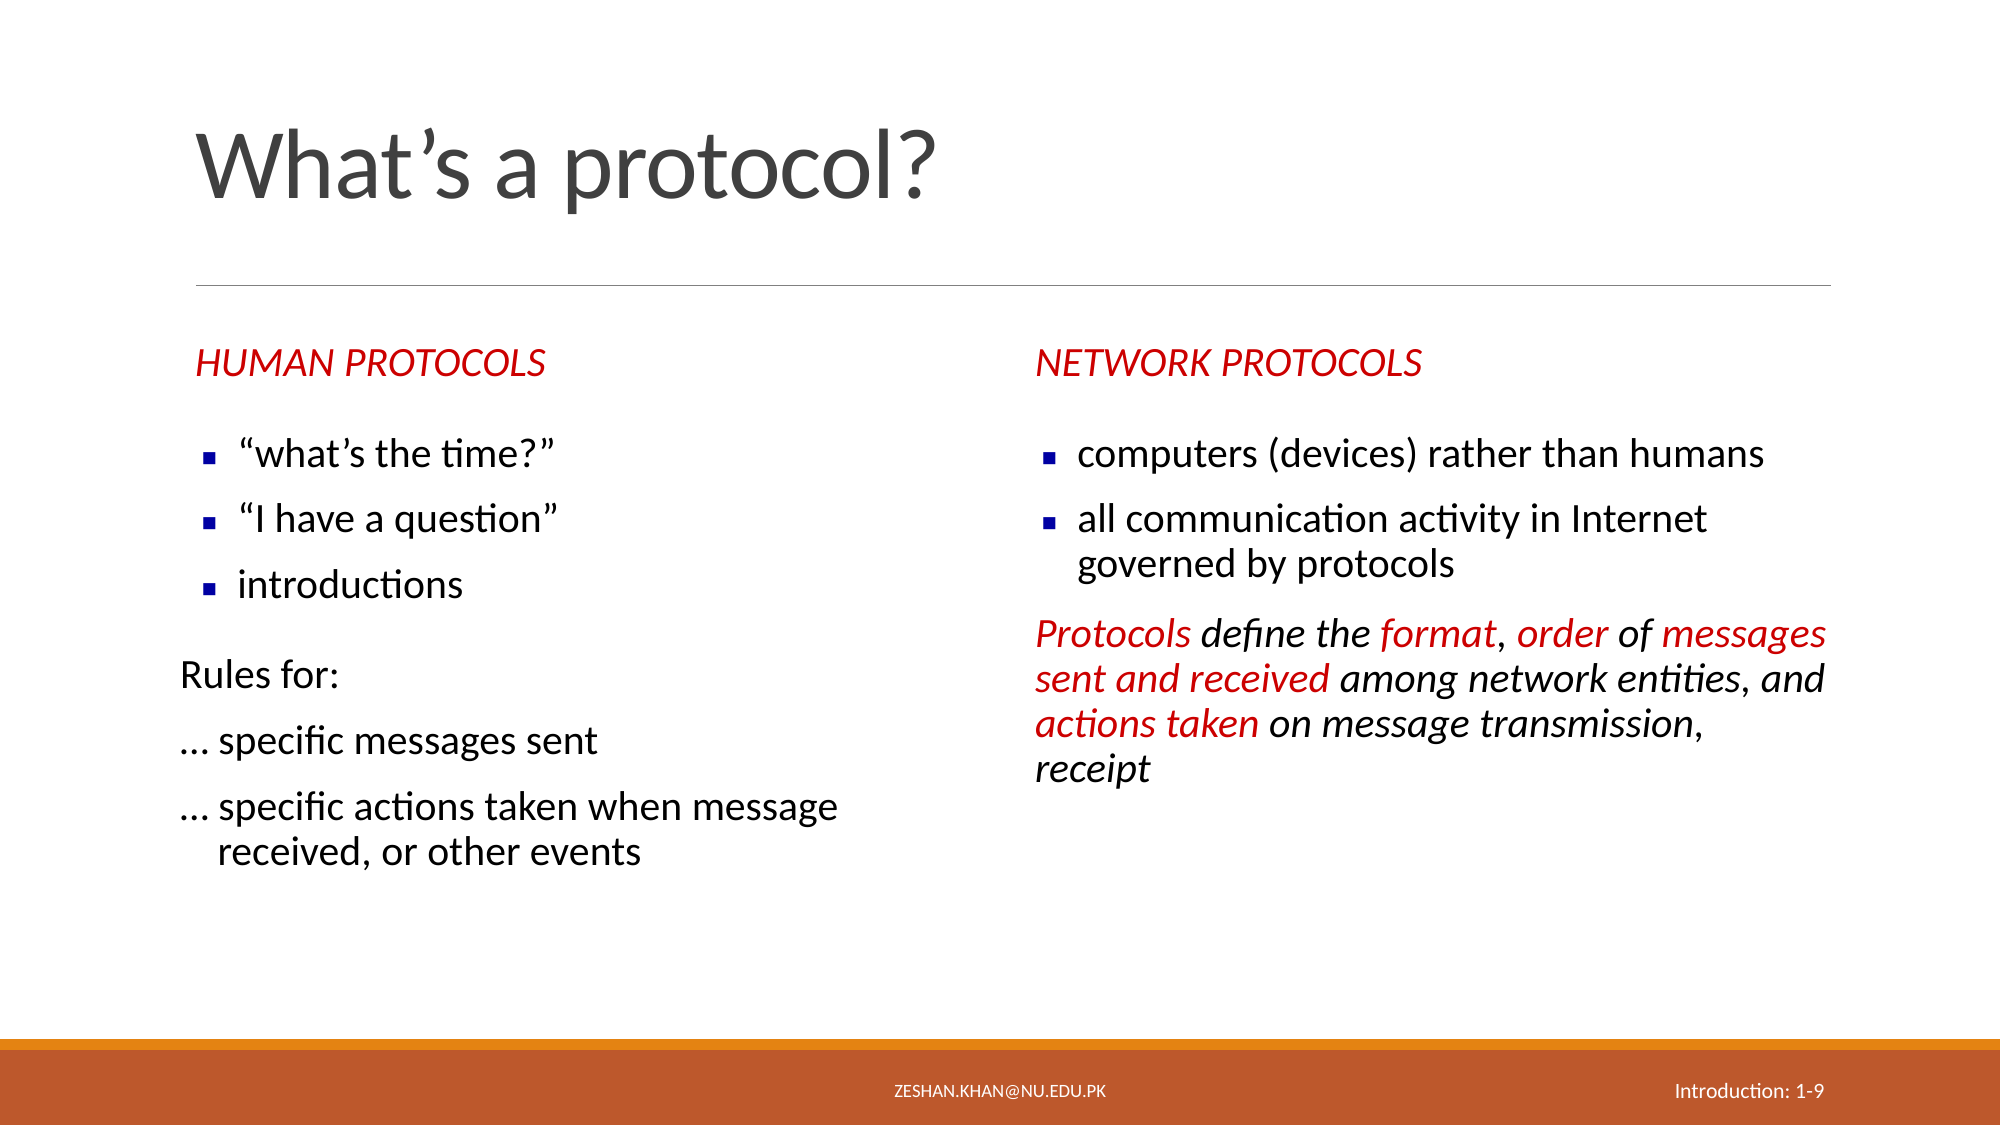

# What’s a protocol?
Human protocols
Network protocols
“what’s the time?”
“I have a question”
introductions

Rules for:
… specific messages sent
… specific actions taken when message received, or other events
computers (devices) rather than humans
all communication activity in Internet governed by protocols
Protocols define the format, order of messages sent and received among network entities, and actions taken on message transmission, receipt

zeshan.khan@nu.edu.pk
Introduction: 1-9